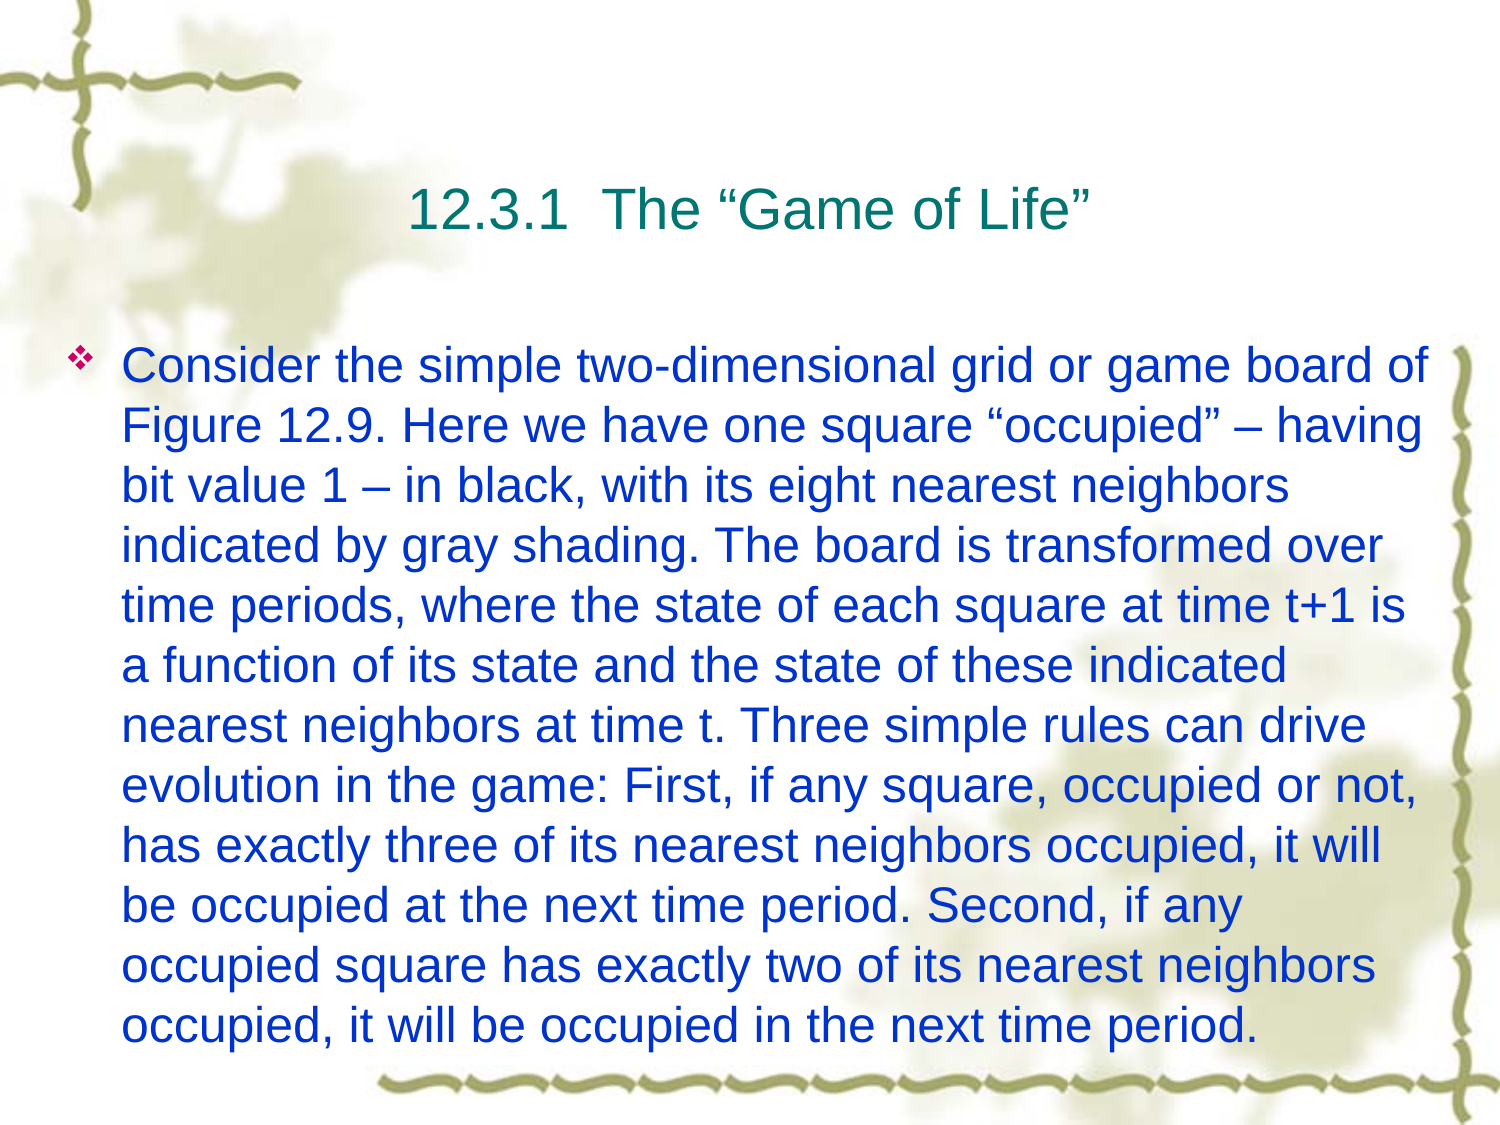

# 12.3.1  The “Game of Life”
Consider the simple two-dimensional grid or game board of Figure 12.9. Here we have one square “occupied” – having bit value 1 – in black, with its eight nearest neighbors indicated by gray shading. The board is transformed over time periods, where the state of each square at time t+1 is a function of its state and the state of these indicated nearest neighbors at time t. Three simple rules can drive evolution in the game: First, if any square, occupied or not, has exactly three of its nearest neighbors occupied, it will be occupied at the next time period. Second, if any occupied square has exactly two of its nearest neighbors occupied, it will be occupied in the next time period.